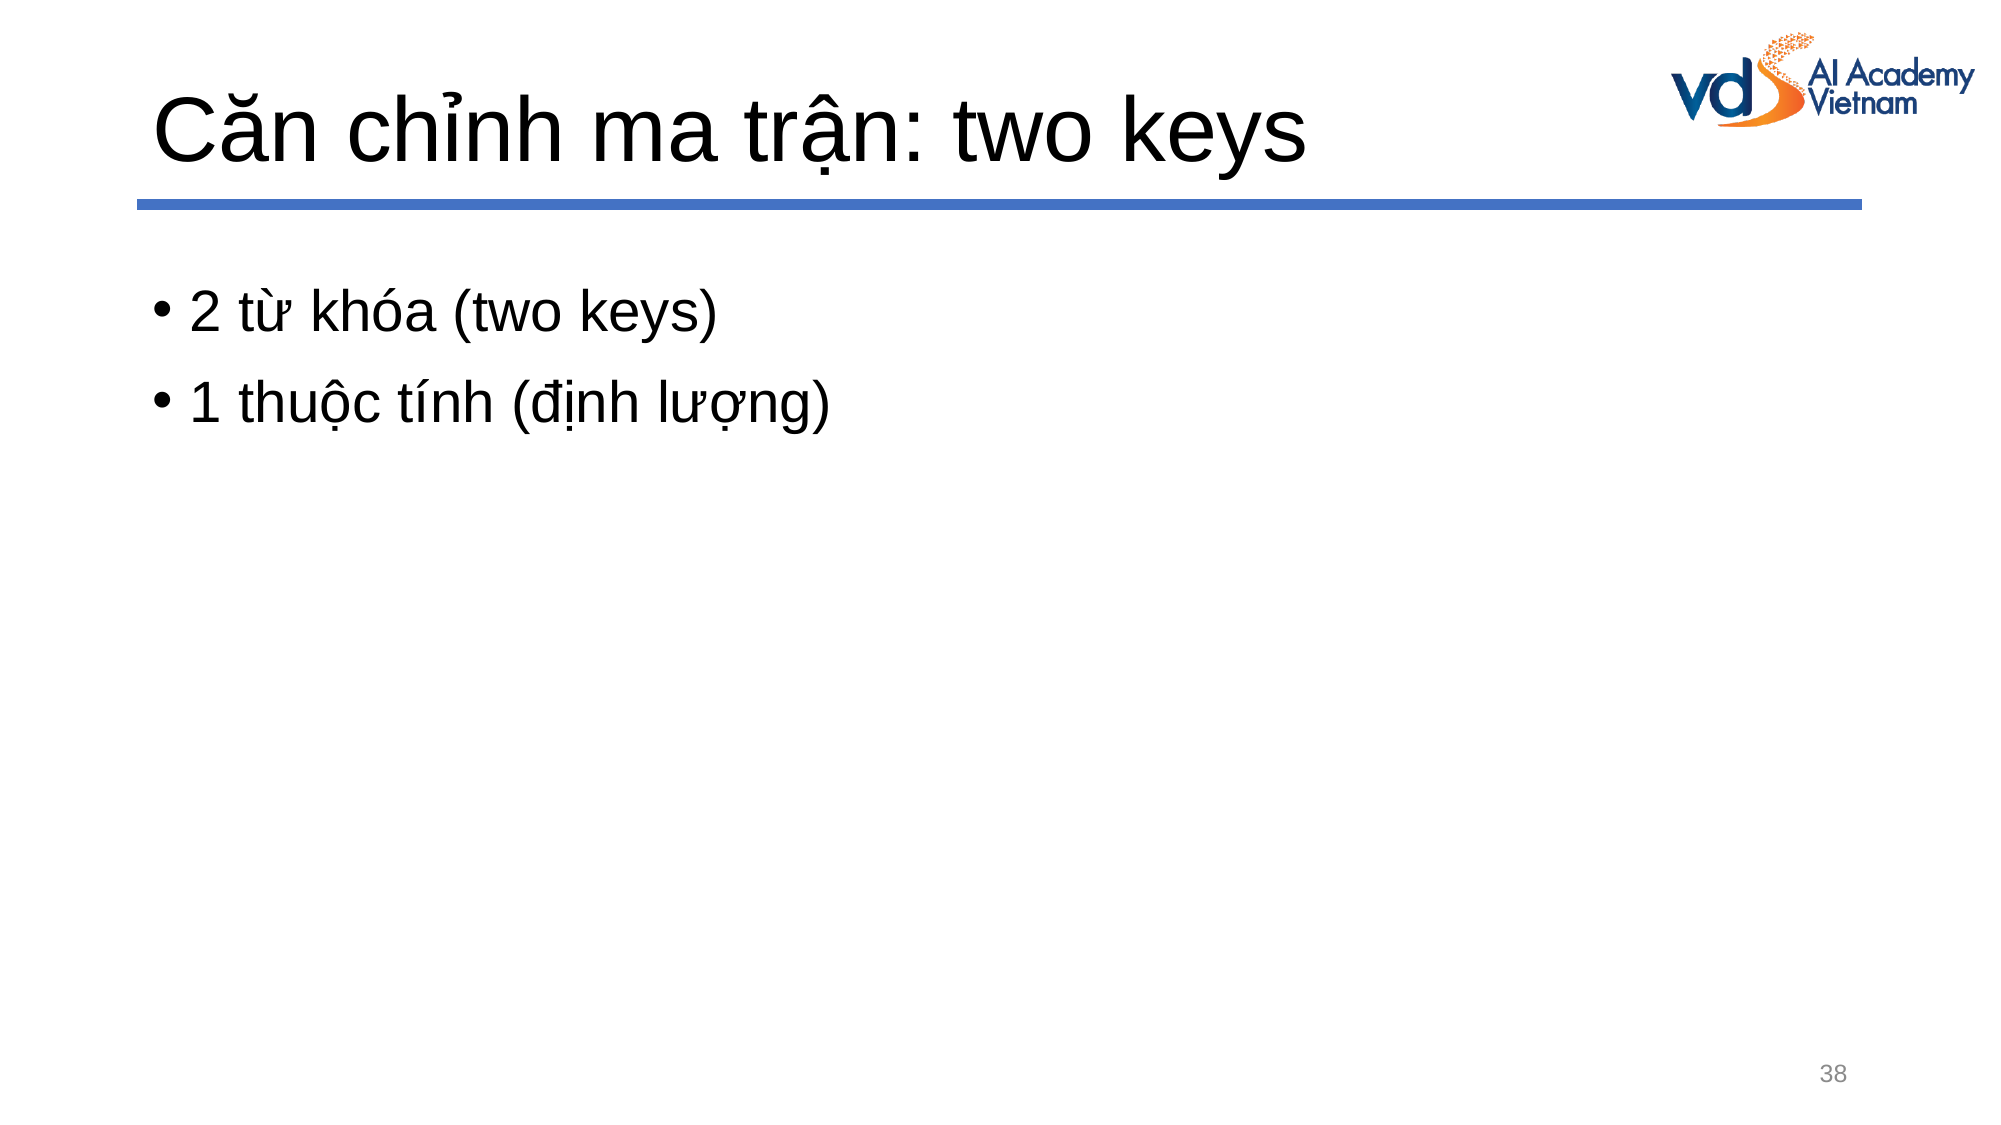

# Căn chỉnh ma trận: two keys
2 từ khóa (two keys)
1 thuộc tính (định lượng)
38